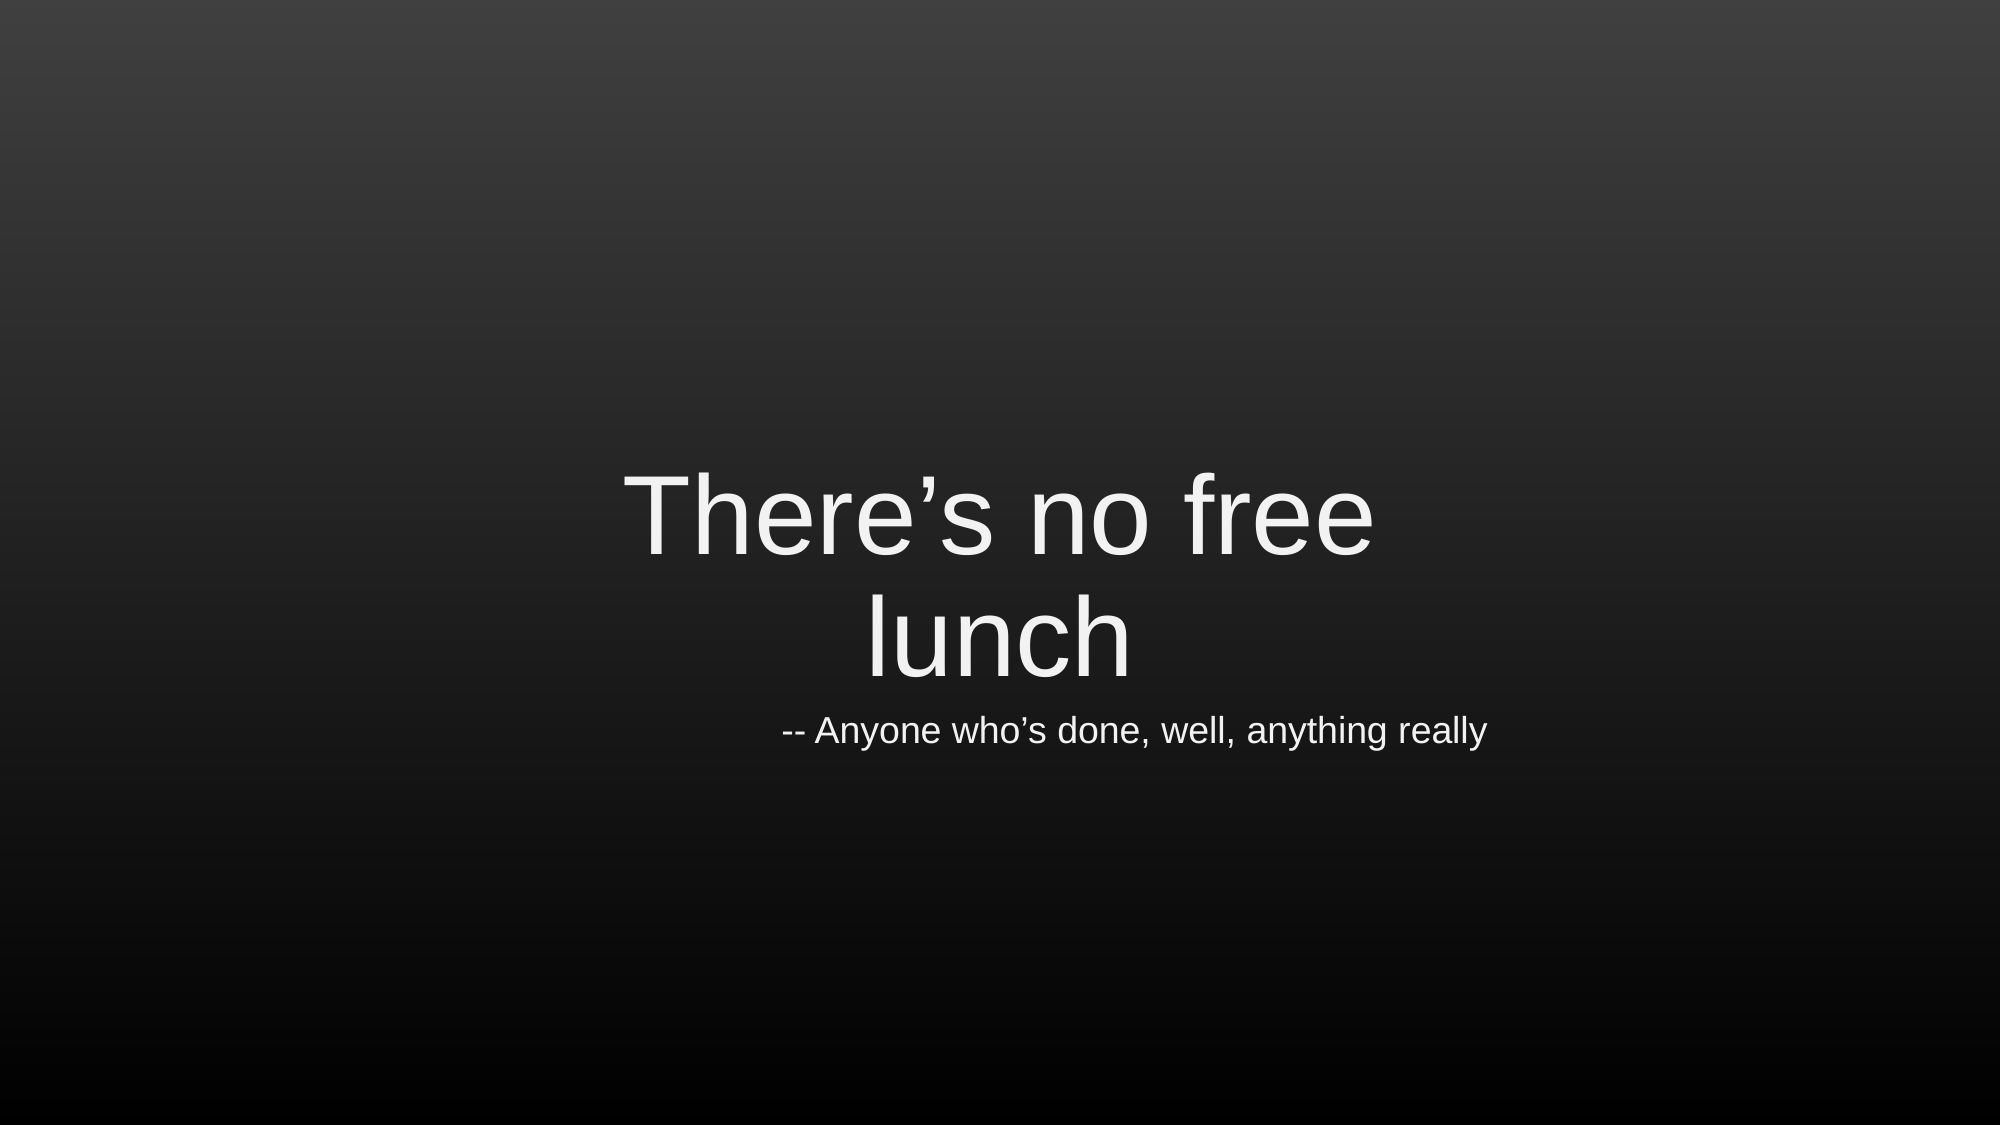

There’s no free lunch
-- Anyone who’s done, well, anything really